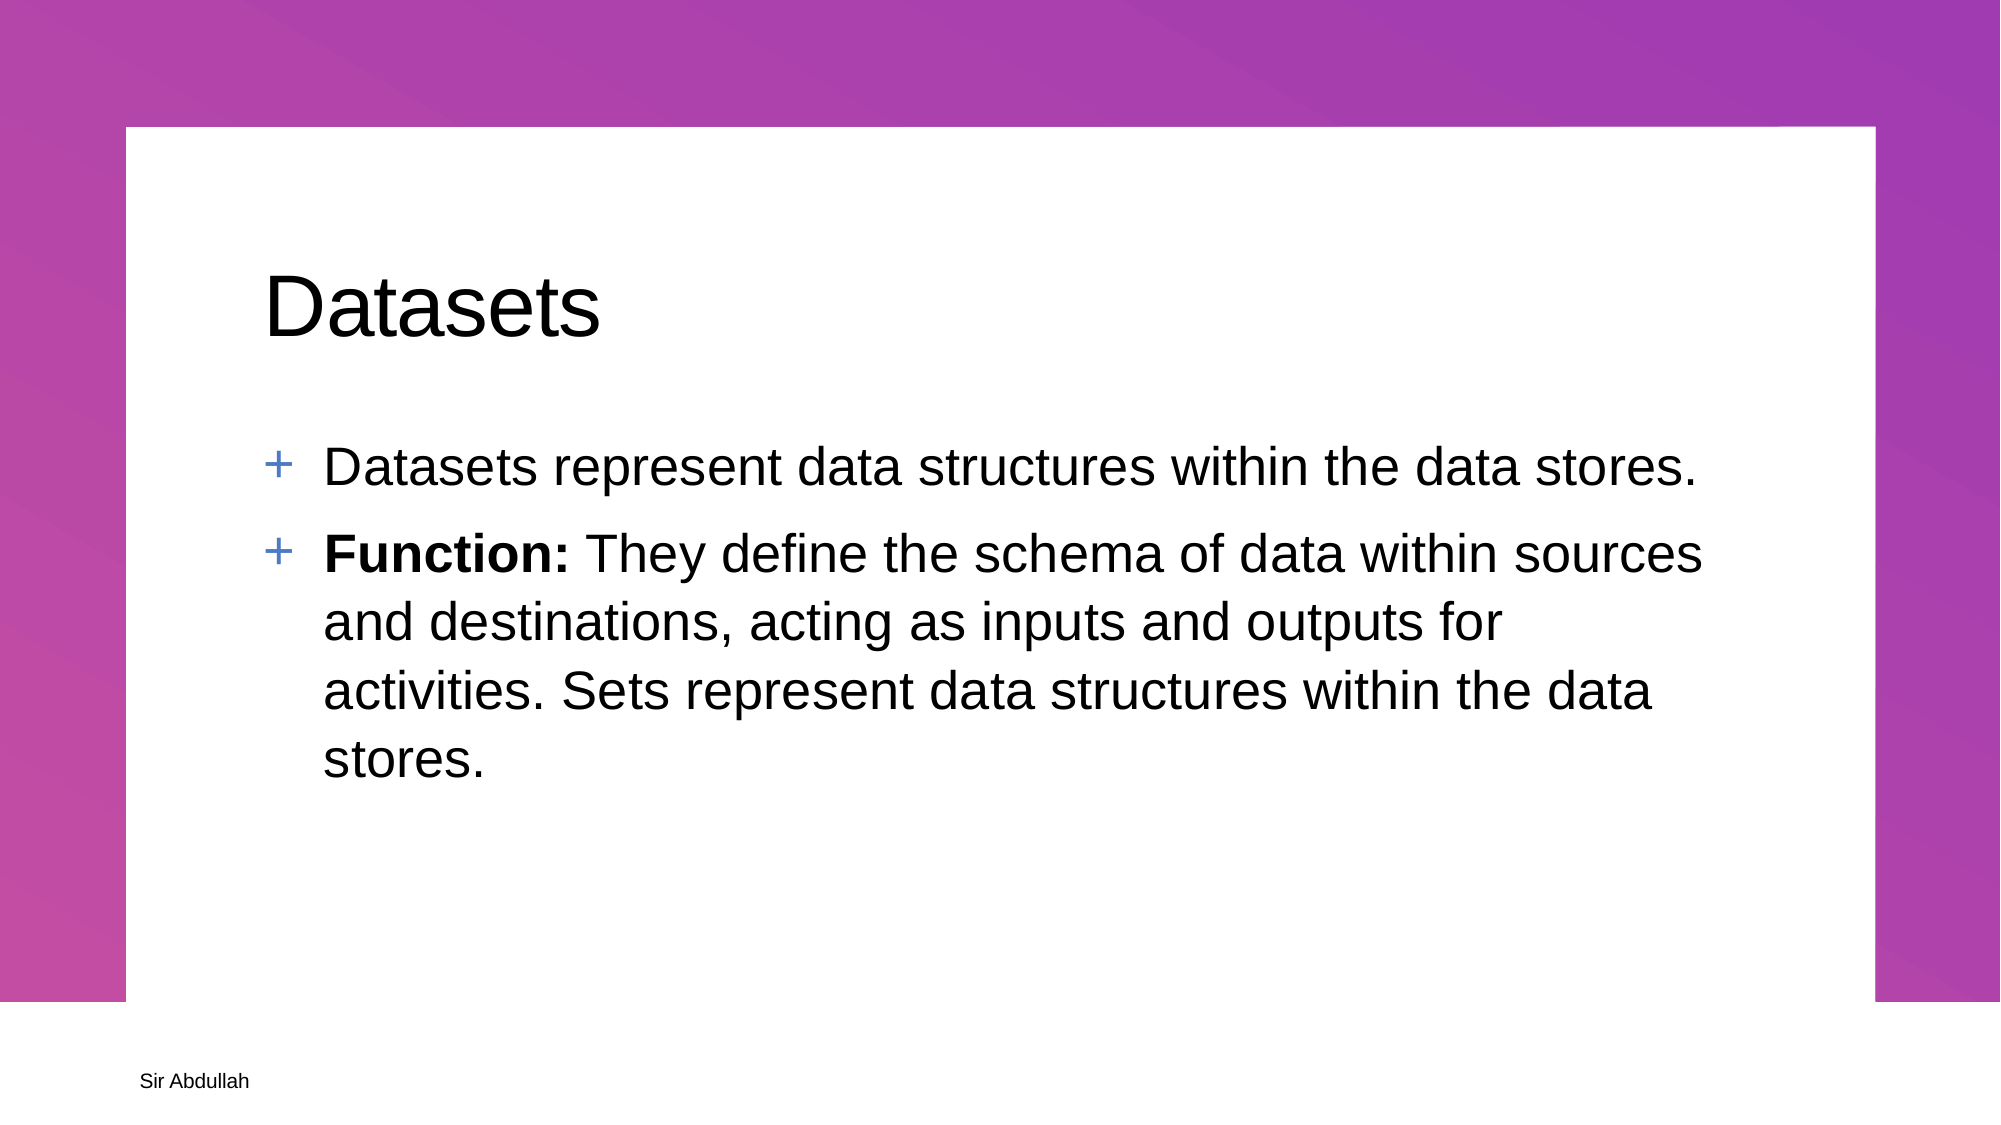

# Datasets
Datasets represent data structures within the data stores.
Function: They define the schema of data within sources and destinations, acting as inputs and outputs for activities. Sets represent data structures within the data stores.
Sir Abdullah